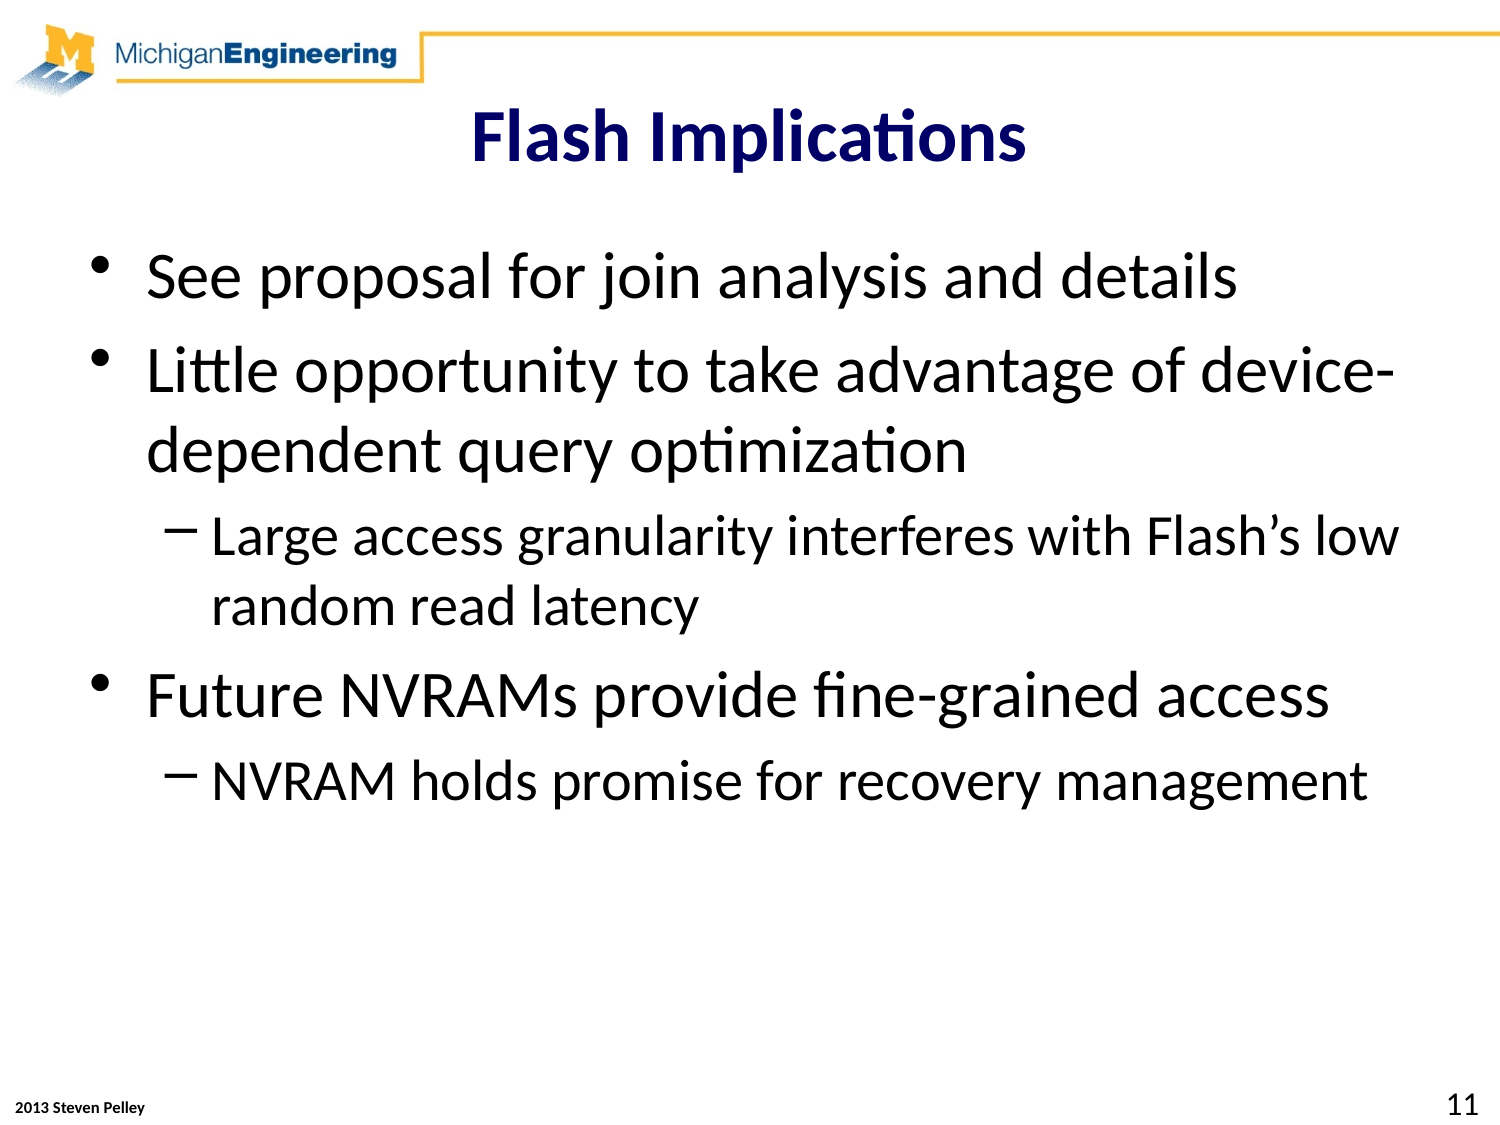

# Flash Implications
See proposal for join analysis and details
Little opportunity to take advantage of device-dependent query optimization
Large access granularity interferes with Flash’s low random read latency
Future NVRAMs provide fine-grained access
NVRAM holds promise for recovery management
11